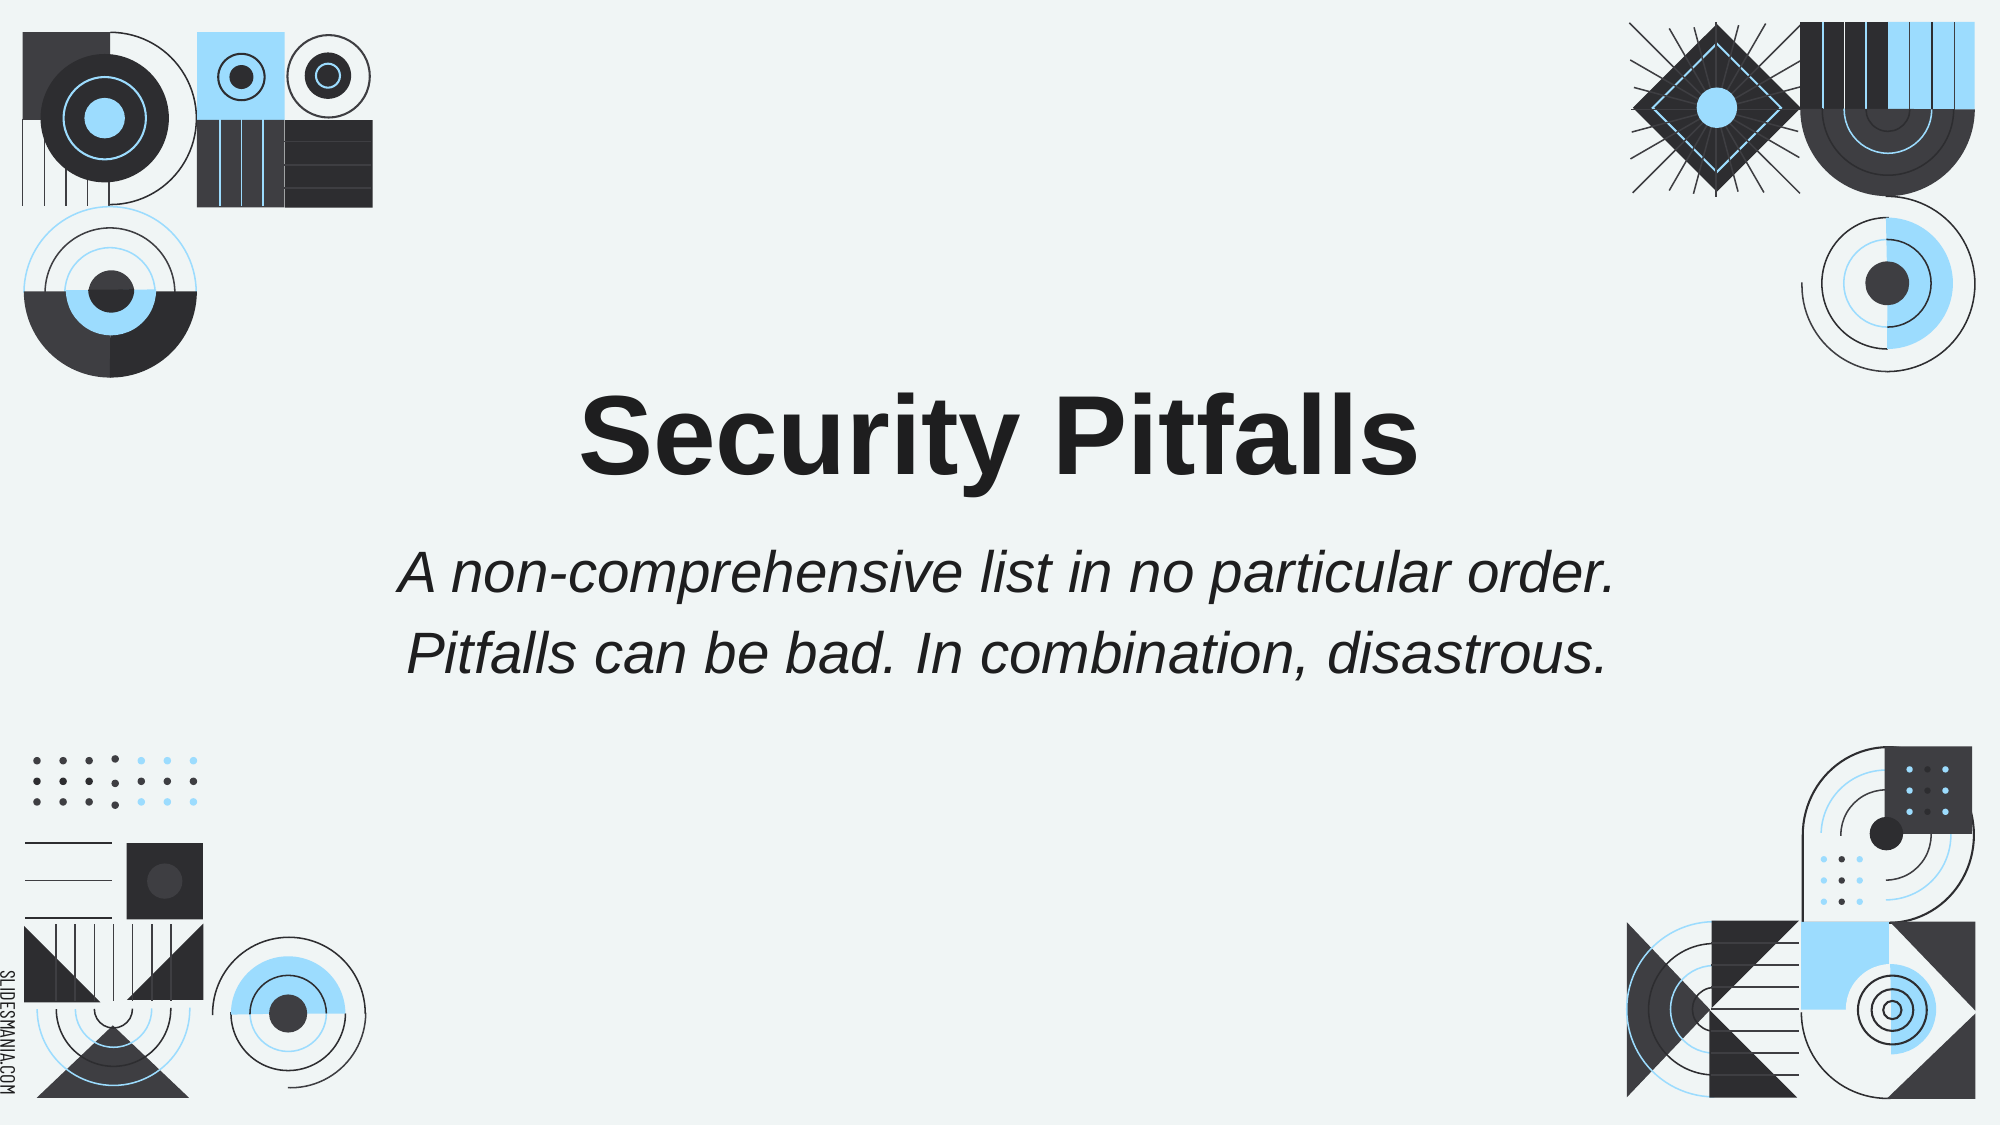

# Security Pitfalls
A non-comprehensive list in no particular order.
Pitfalls can be bad. In combination, disastrous.